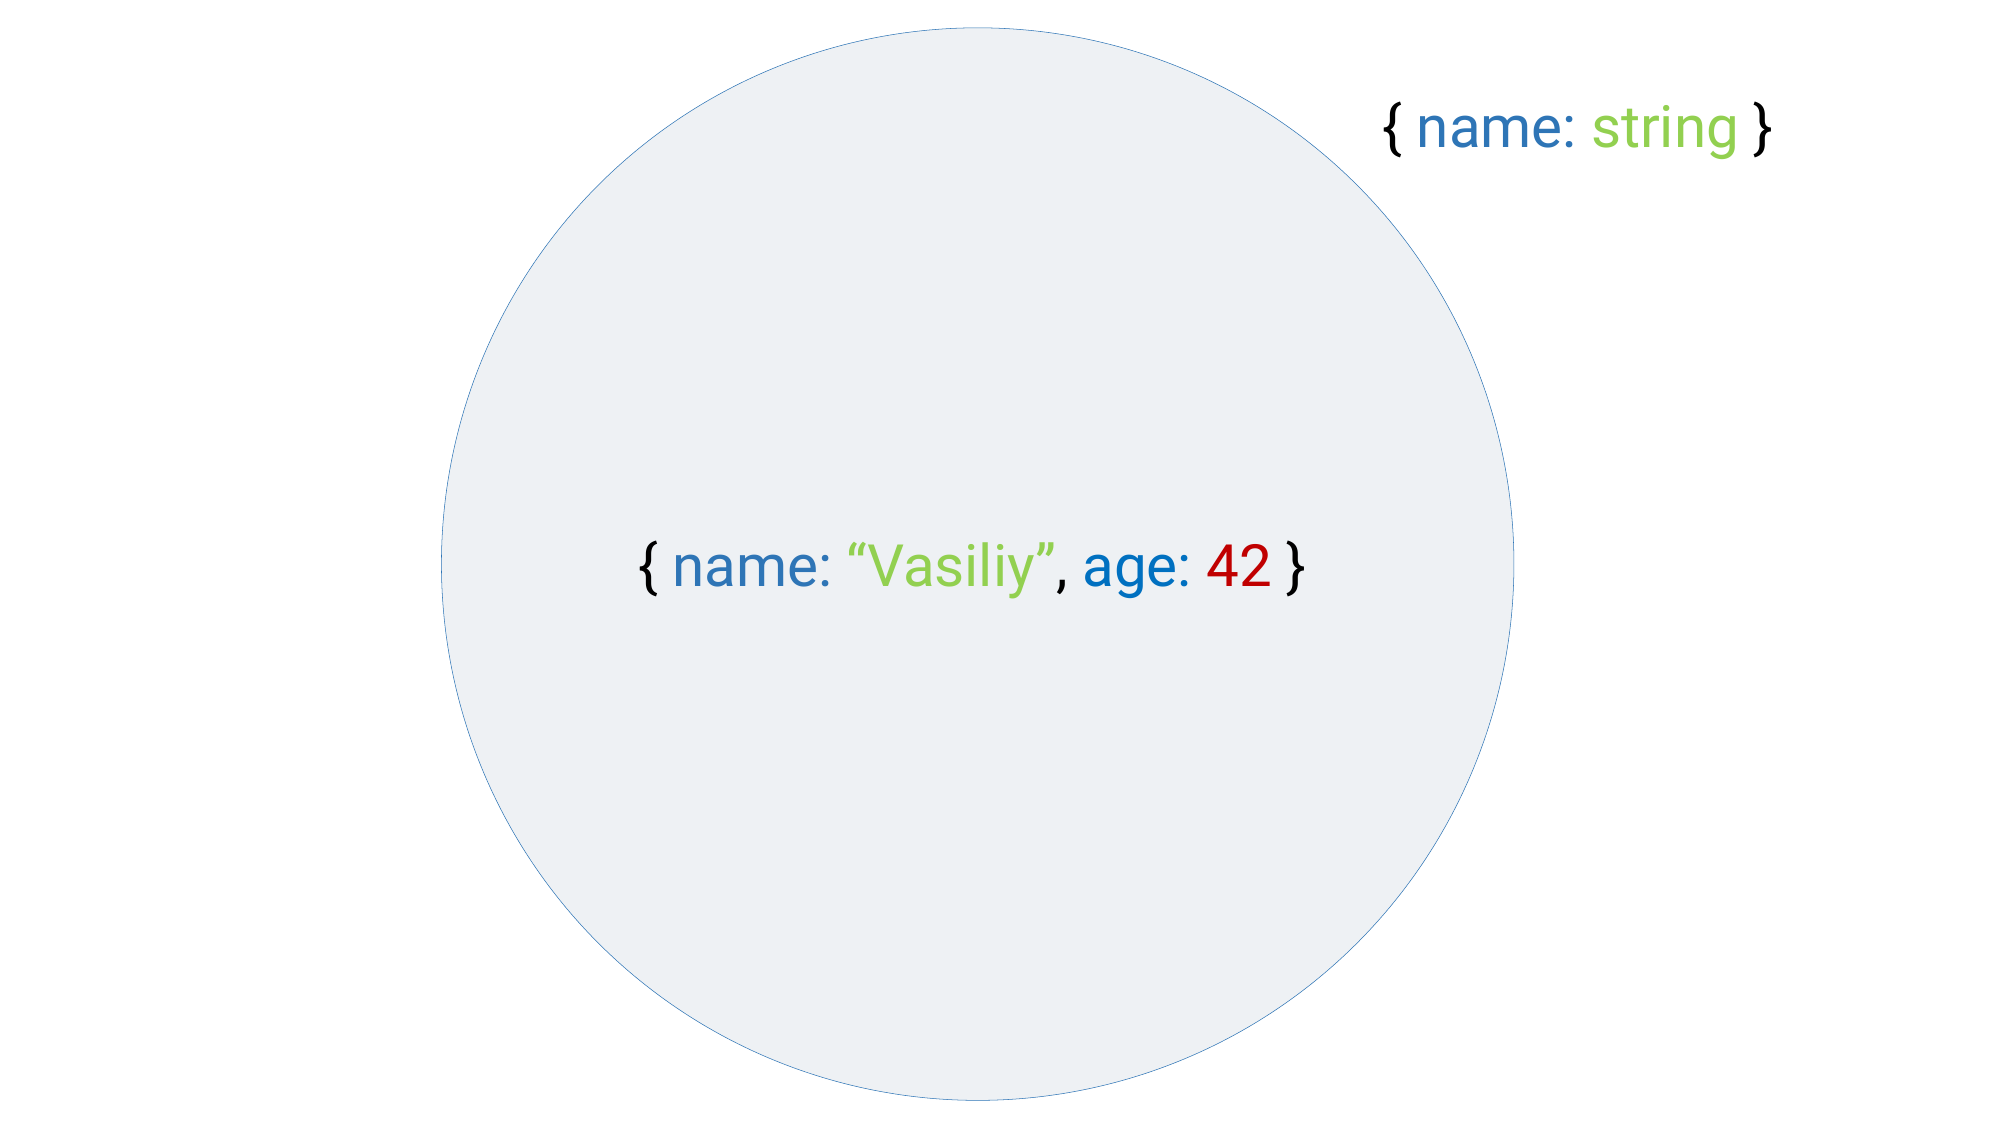

{ name: string }
{ name: “Vasiliy”, age: 42 }